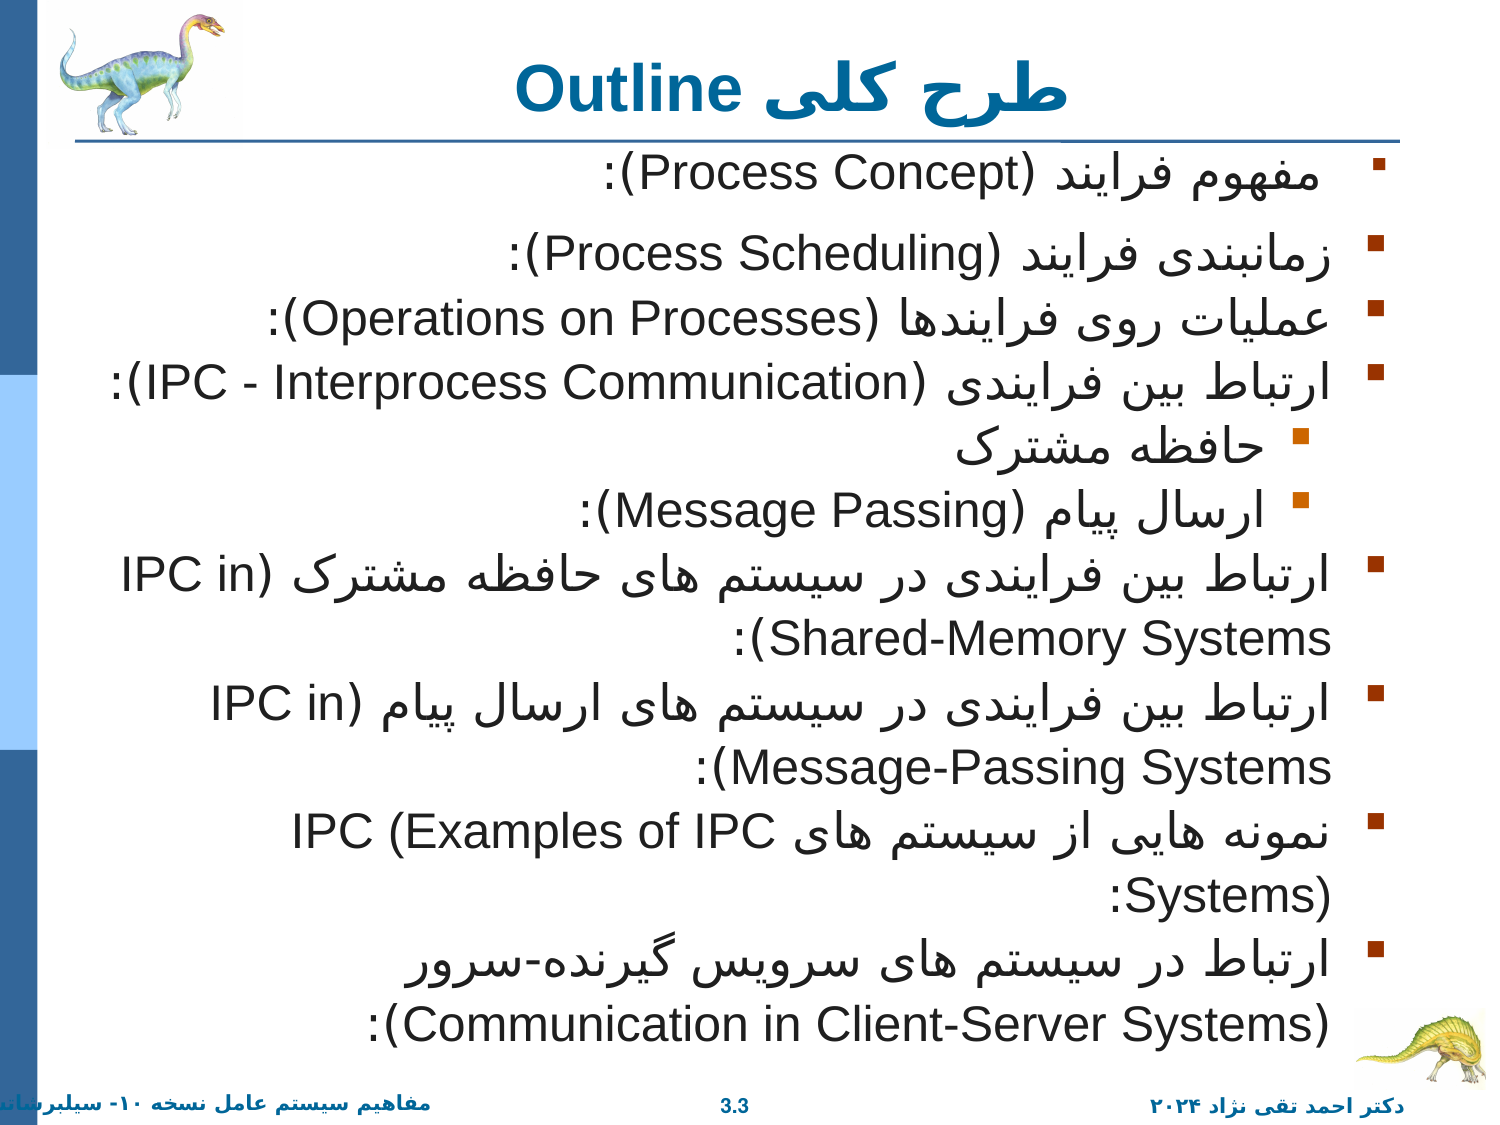

# Outline طرح کلی
 مفهوم فرایند (Process Concept):
زمانبندی فرایند (Process Scheduling):
عملیات روی فرایندها (Operations on Processes):
ارتباط بین فرایندی (IPC - Interprocess Communication):
حافظه مشترک
ارسال پیام (Message Passing):
ارتباط بین فرایندی در سیستم های حافظه مشترک (IPC in Shared-Memory Systems):
ارتباط بین فرایندی در سیستم های ارسال پیام (IPC in Message-Passing Systems):
نمونه هایی از سیستم های IPC (Examples of IPC Systems):
ارتباط در سیستم های سرویس گیرنده-سرور (Communication in Client-Server Systems):